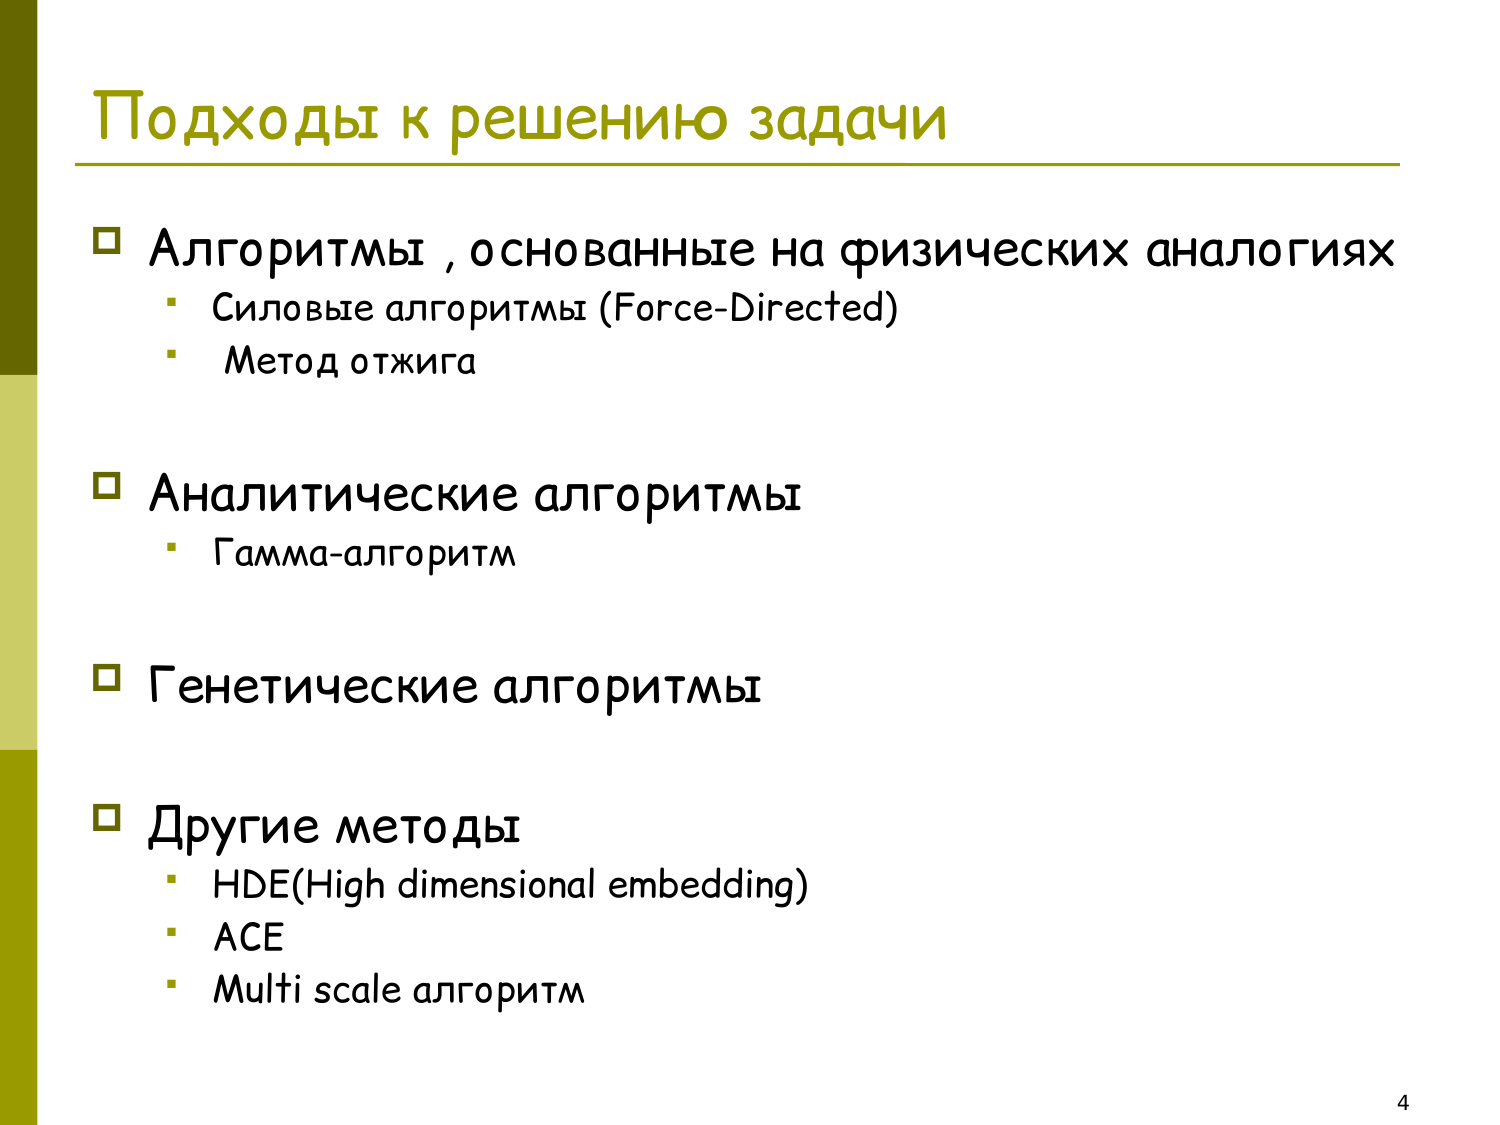

# Подходы к решению задачи
Алгоритмы , основанные на физических аналогиях
Силовые алгоритмы (Force-Directed)
 Метод отжига

Аналитические алгоритмы
Гамма-алгоритм

Генетические алгоритмы

Другие методы
HDE(High dimensional embedding)
ACE
Multi scale алгоритм

4